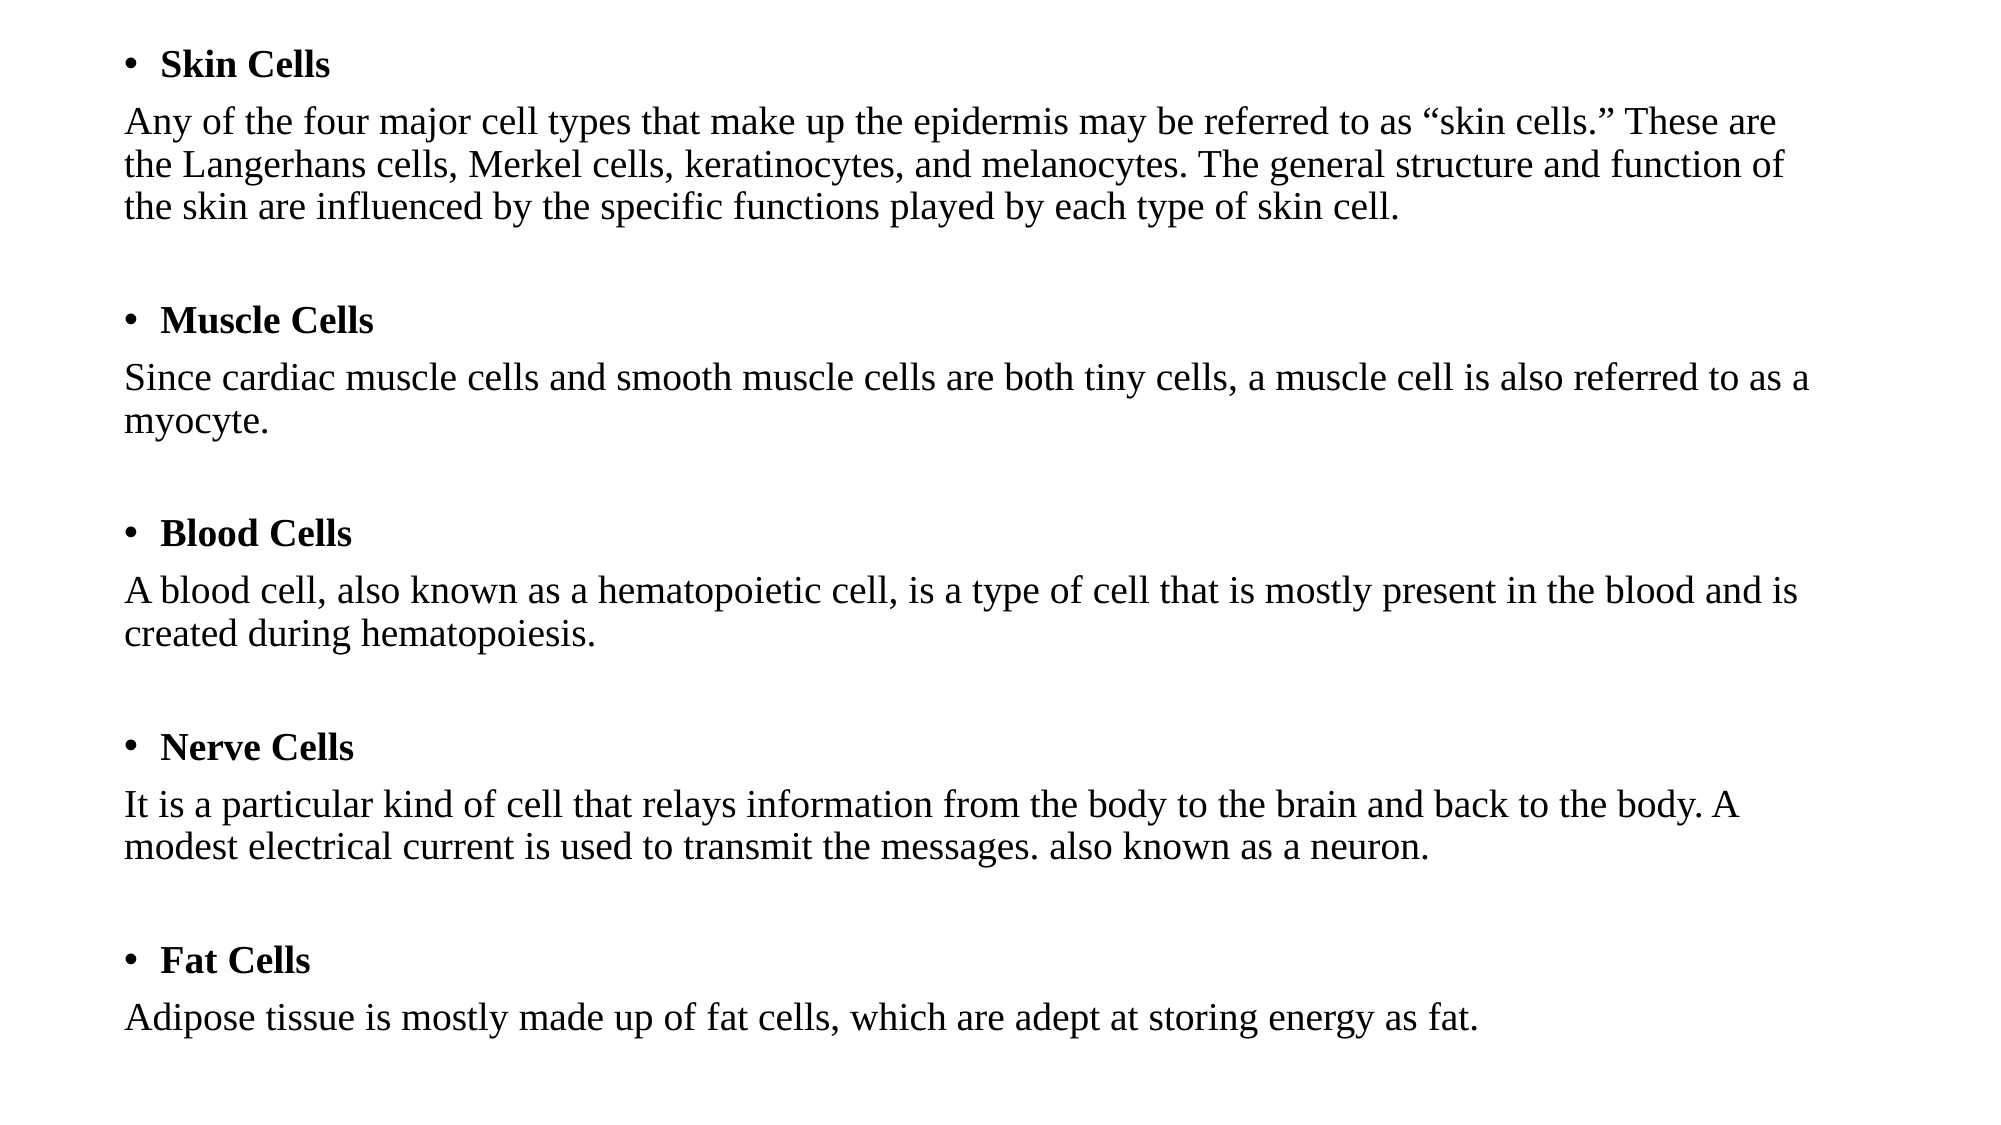

Skin Cells
Any of the four major cell types that make up the epidermis may be referred to as “skin cells.” These are the Langerhans cells, Merkel cells, keratinocytes, and melanocytes. The general structure and function of the skin are influenced by the specific functions played by each type of skin cell.

Muscle Cells
Since cardiac muscle cells and smooth muscle cells are both tiny cells, a muscle cell is also referred to as a myocyte.

Blood Cells
A blood cell, also known as a hematopoietic cell, is a type of cell that is mostly present in the blood and is created during hematopoiesis.

Nerve Cells
It is a particular kind of cell that relays information from the body to the brain and back to the body. A modest electrical current is used to transmit the messages. also known as a neuron.

Fat Cells
Adipose tissue is mostly made up of fat cells, which are adept at storing energy as fat.